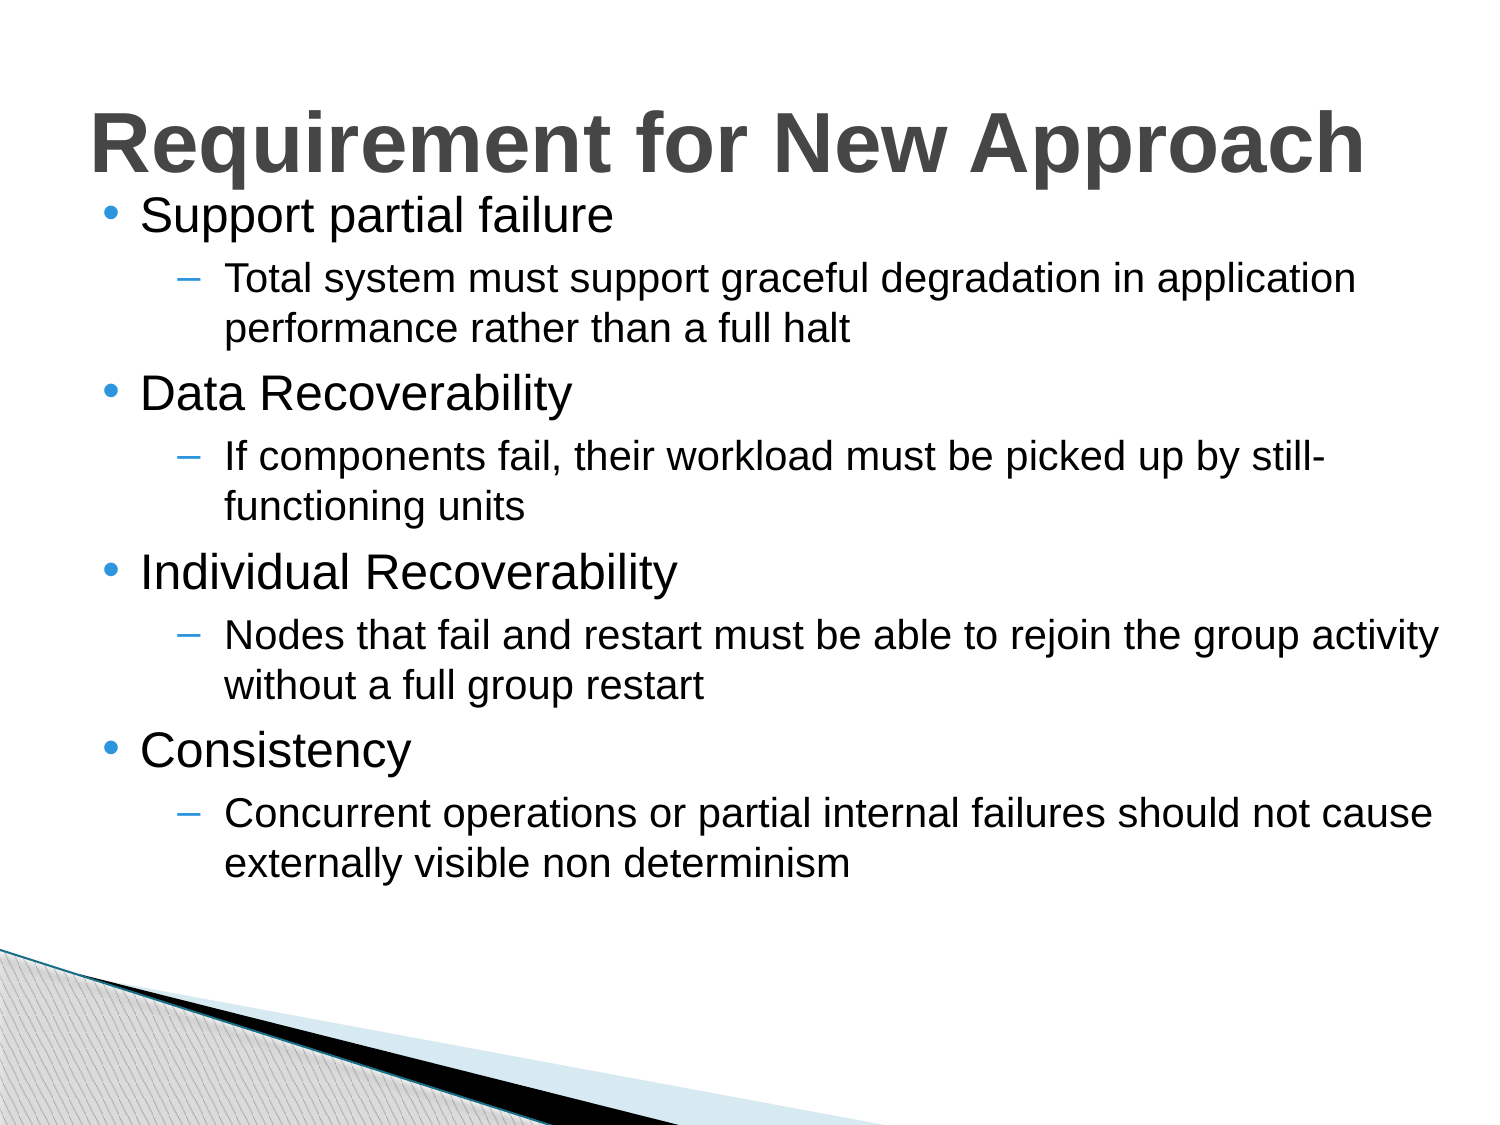

# Requirement for New Approach

Support partial failure
Total system must support graceful degradation in application performance rather than a full halt
Data Recoverability
If components fail, their workload must be picked up by still-functioning units
Individual Recoverability
Nodes that fail and restart must be able to rejoin the group activity without a full group restart
Consistency
Concurrent operations or partial internal failures should not cause externally visible non determinism